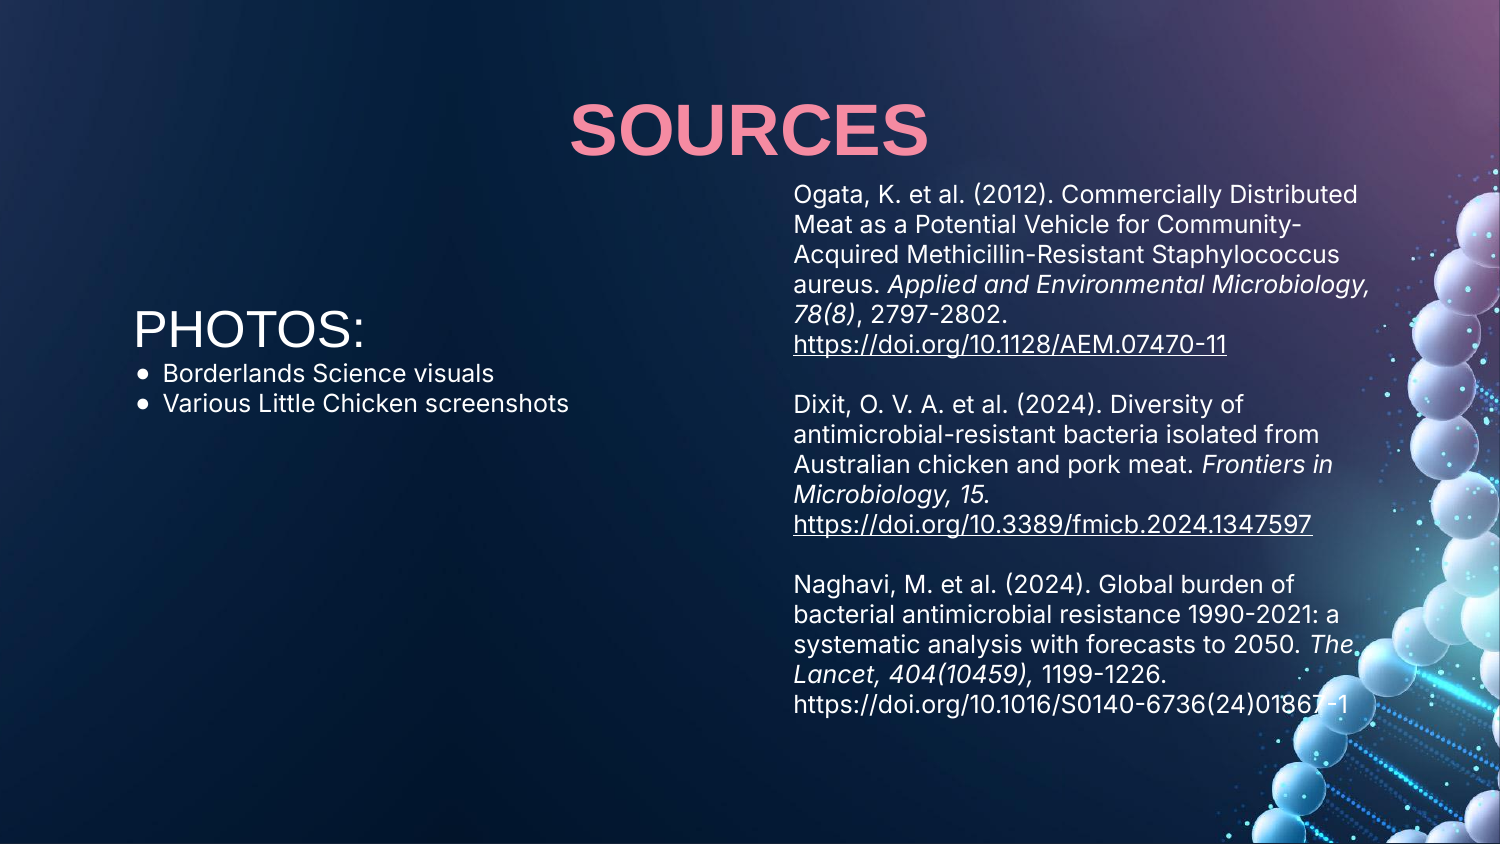

# SOURCES
Ogata, K. et al. (2012). Commercially Distributed Meat as a Potential Vehicle for Community-Acquired Methicillin-Resistant Staphylococcus aureus. Applied and Environmental Microbiology, 78(8), 2797-2802. https://doi.org/10.1128/AEM.07470-11

Dixit, O. V. A. et al. (2024). Diversity of antimicrobial-resistant bacteria isolated from Australian chicken and pork meat. Frontiers in Microbiology, 15. https://doi.org/10.3389/fmicb.2024.1347597

Naghavi, M. et al. (2024). Global burden of bacterial antimicrobial resistance 1990-2021: a systematic analysis with forecasts to 2050. The Lancet, 404(10459), 1199-1226. https://doi.org/10.1016/S0140-6736(24)01867-1
PHOTOS:
Borderlands Science visuals
Various Little Chicken screenshots